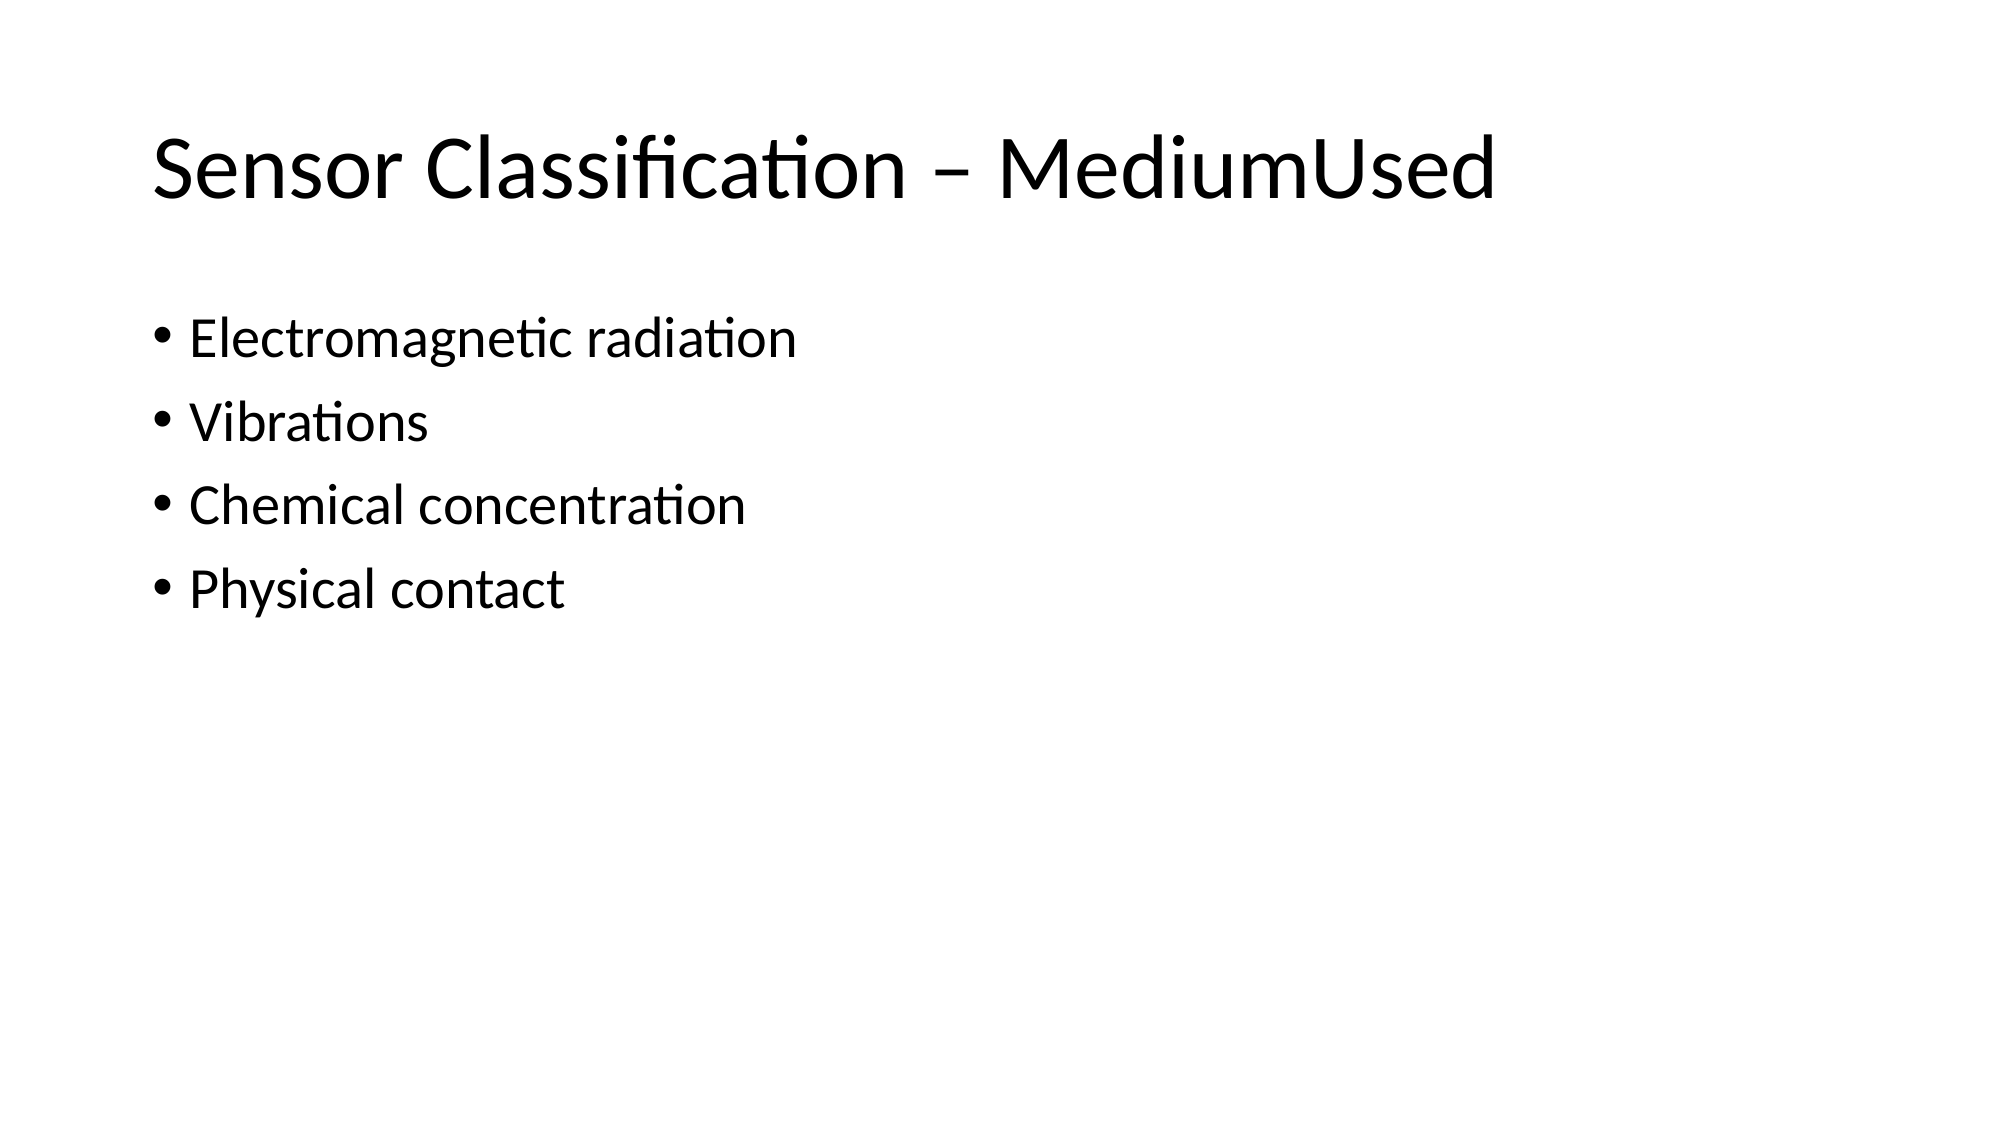

# Sensor Classification – MediumUsed
Electromagnetic radiation
Vibrations
Chemical concentration
Physical contact